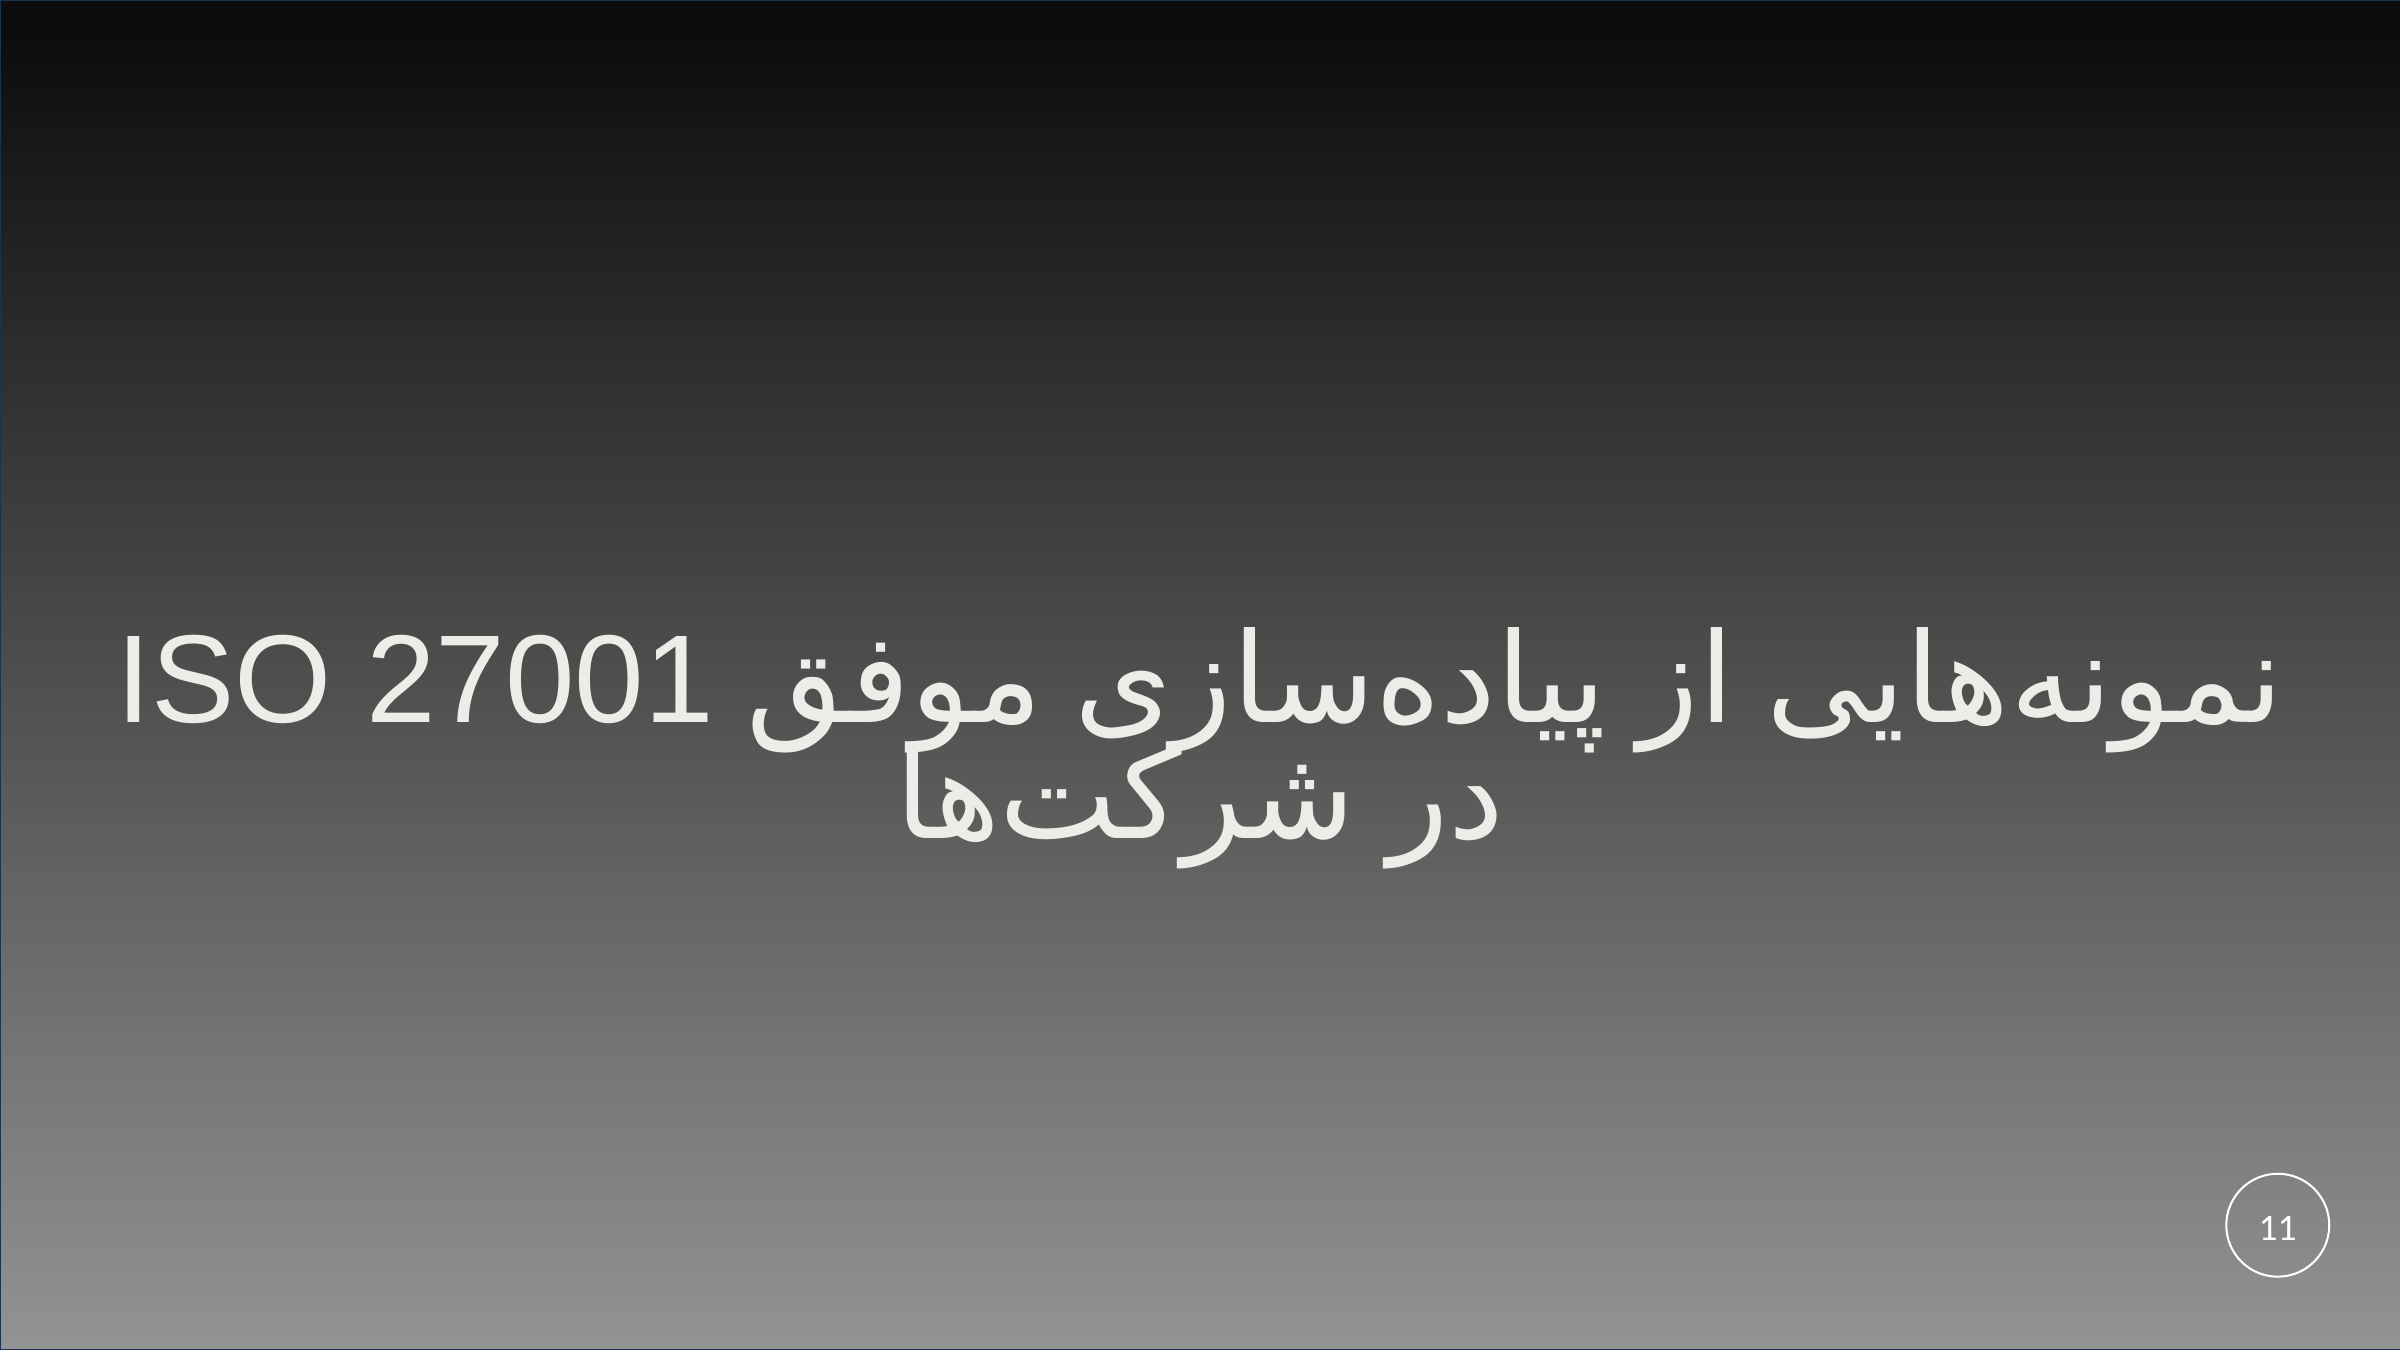

Fujitsu
دامنه: خدمات ابری
نتیجه: افزایش اعتماد مشتریان بین‌المللی
نمونه‌هایی از پیاده‌سازی موفق ISO 27001 در شرکت‌ها
11